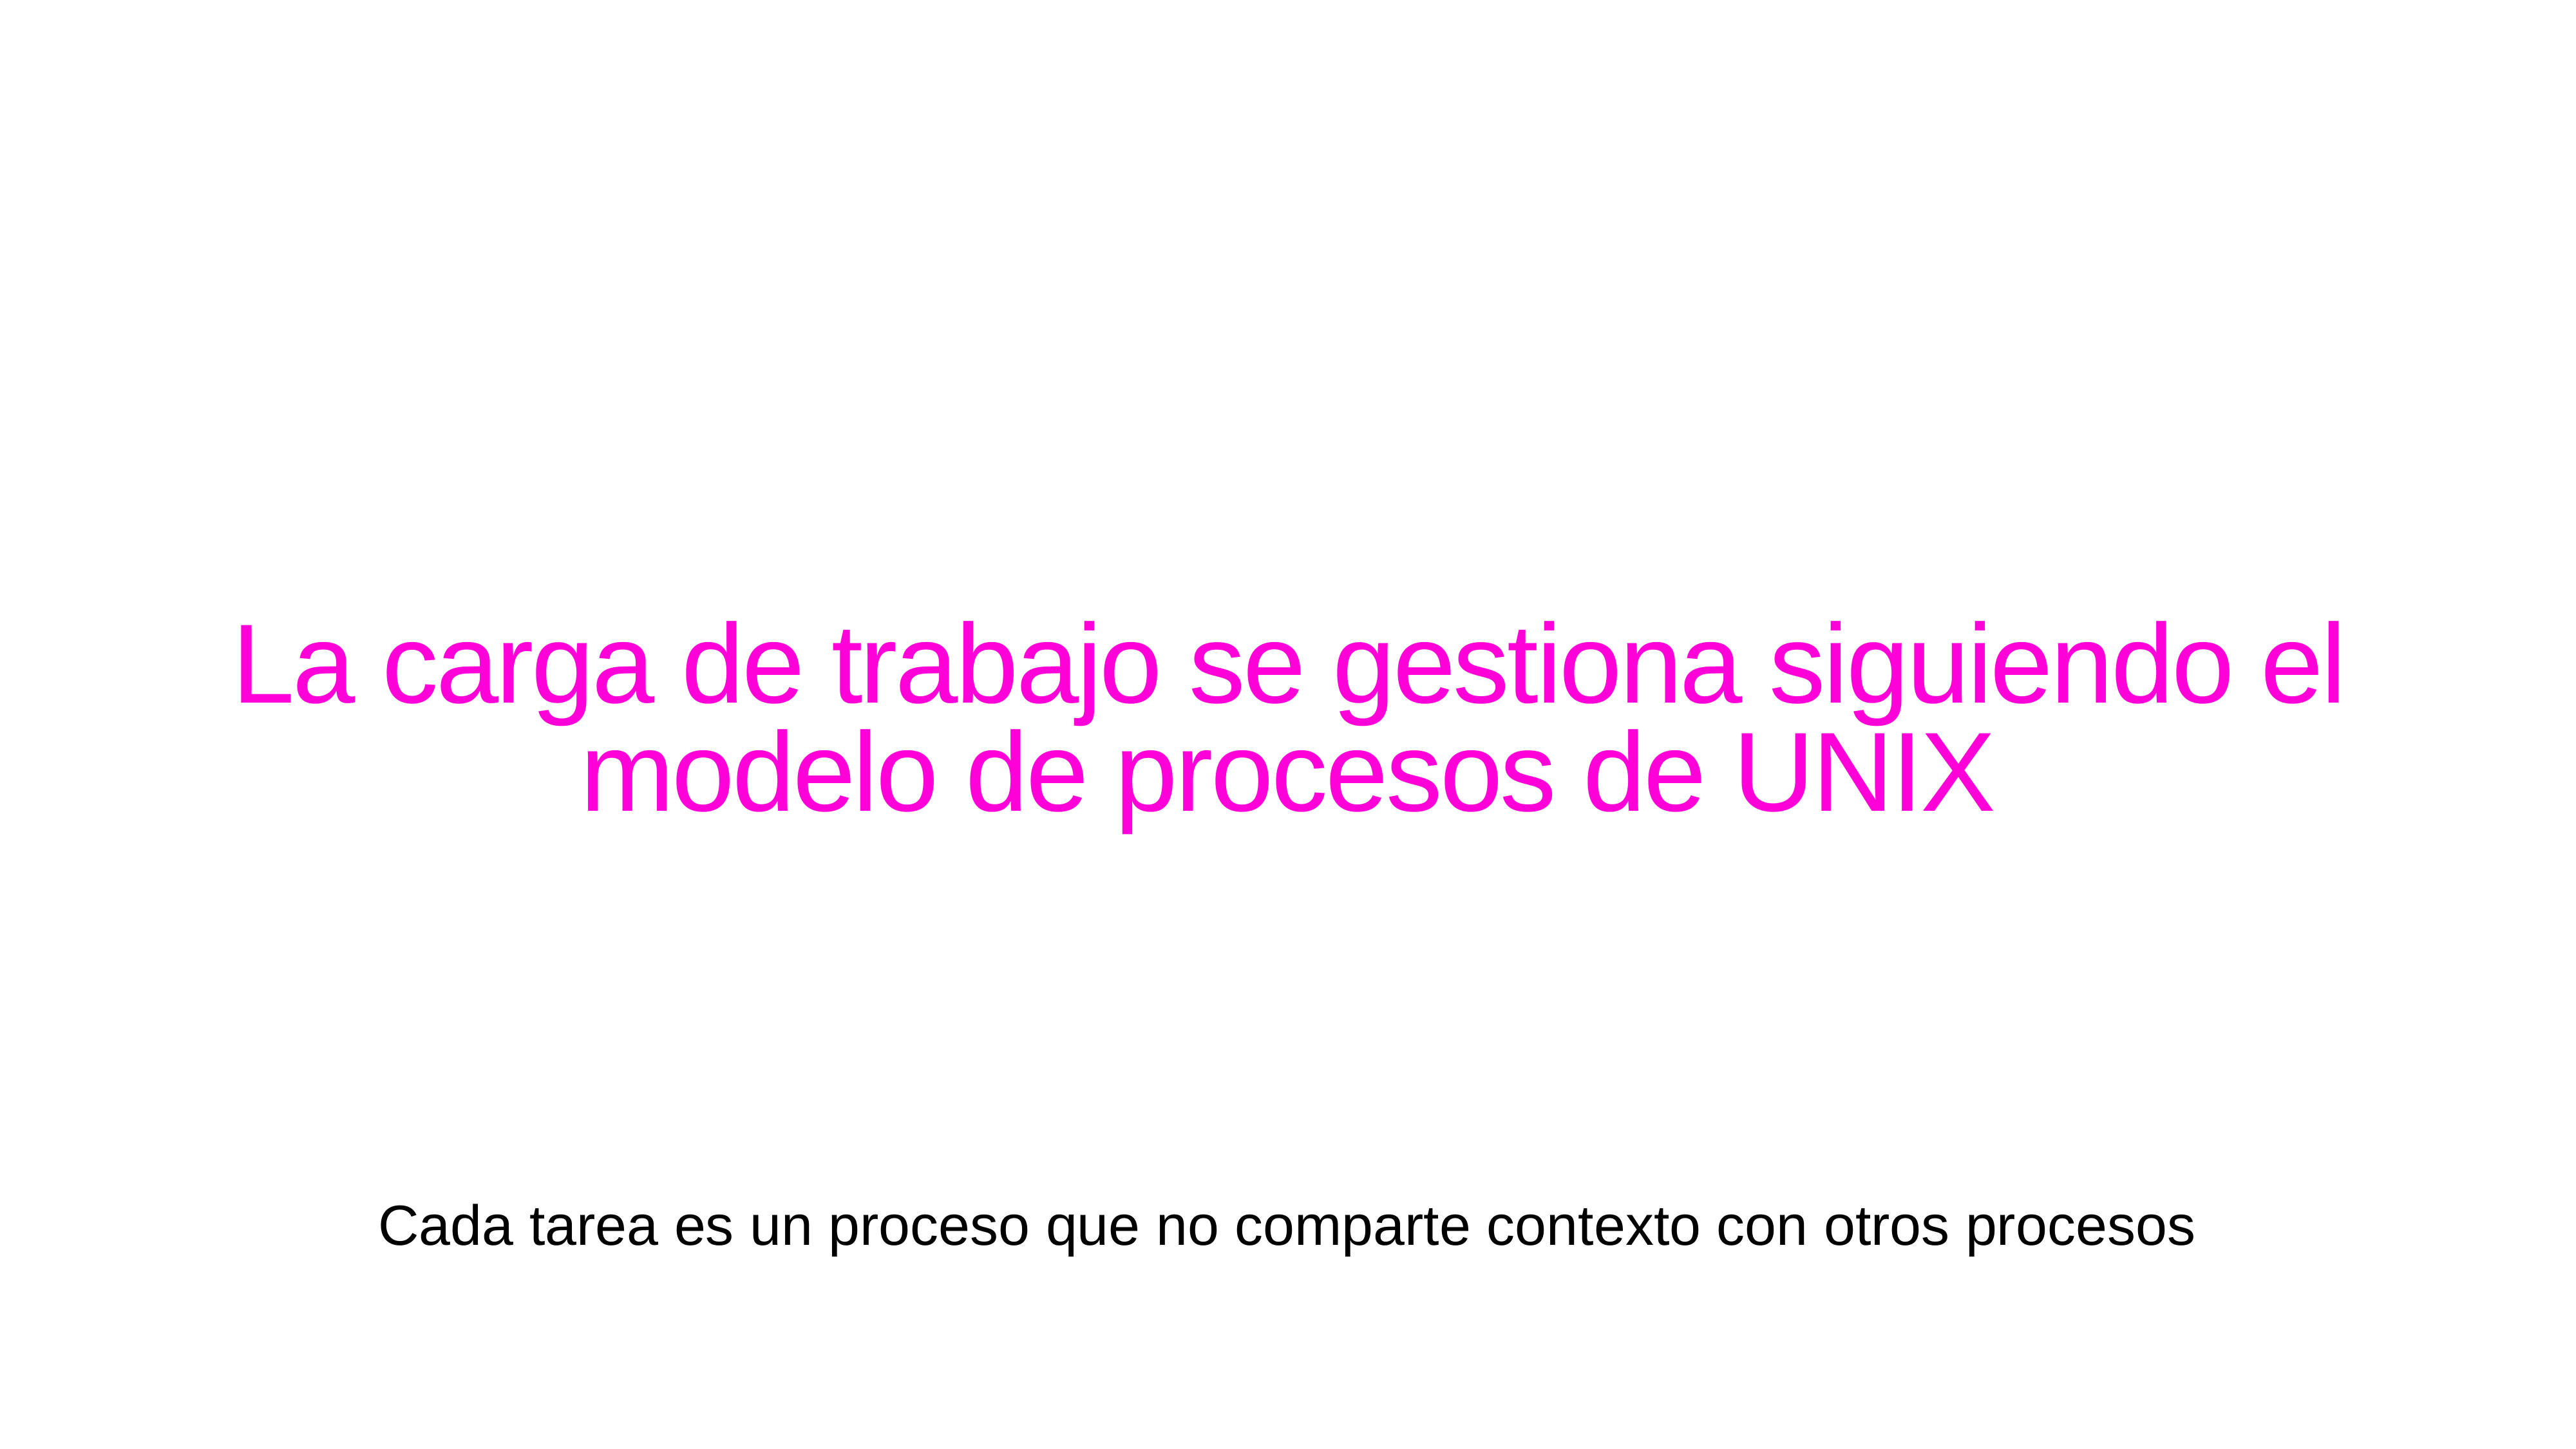

La carga de trabajo se gestiona siguiendo el modelo de procesos de UNIX
Cada tarea es un proceso que no comparte contexto con otros procesos